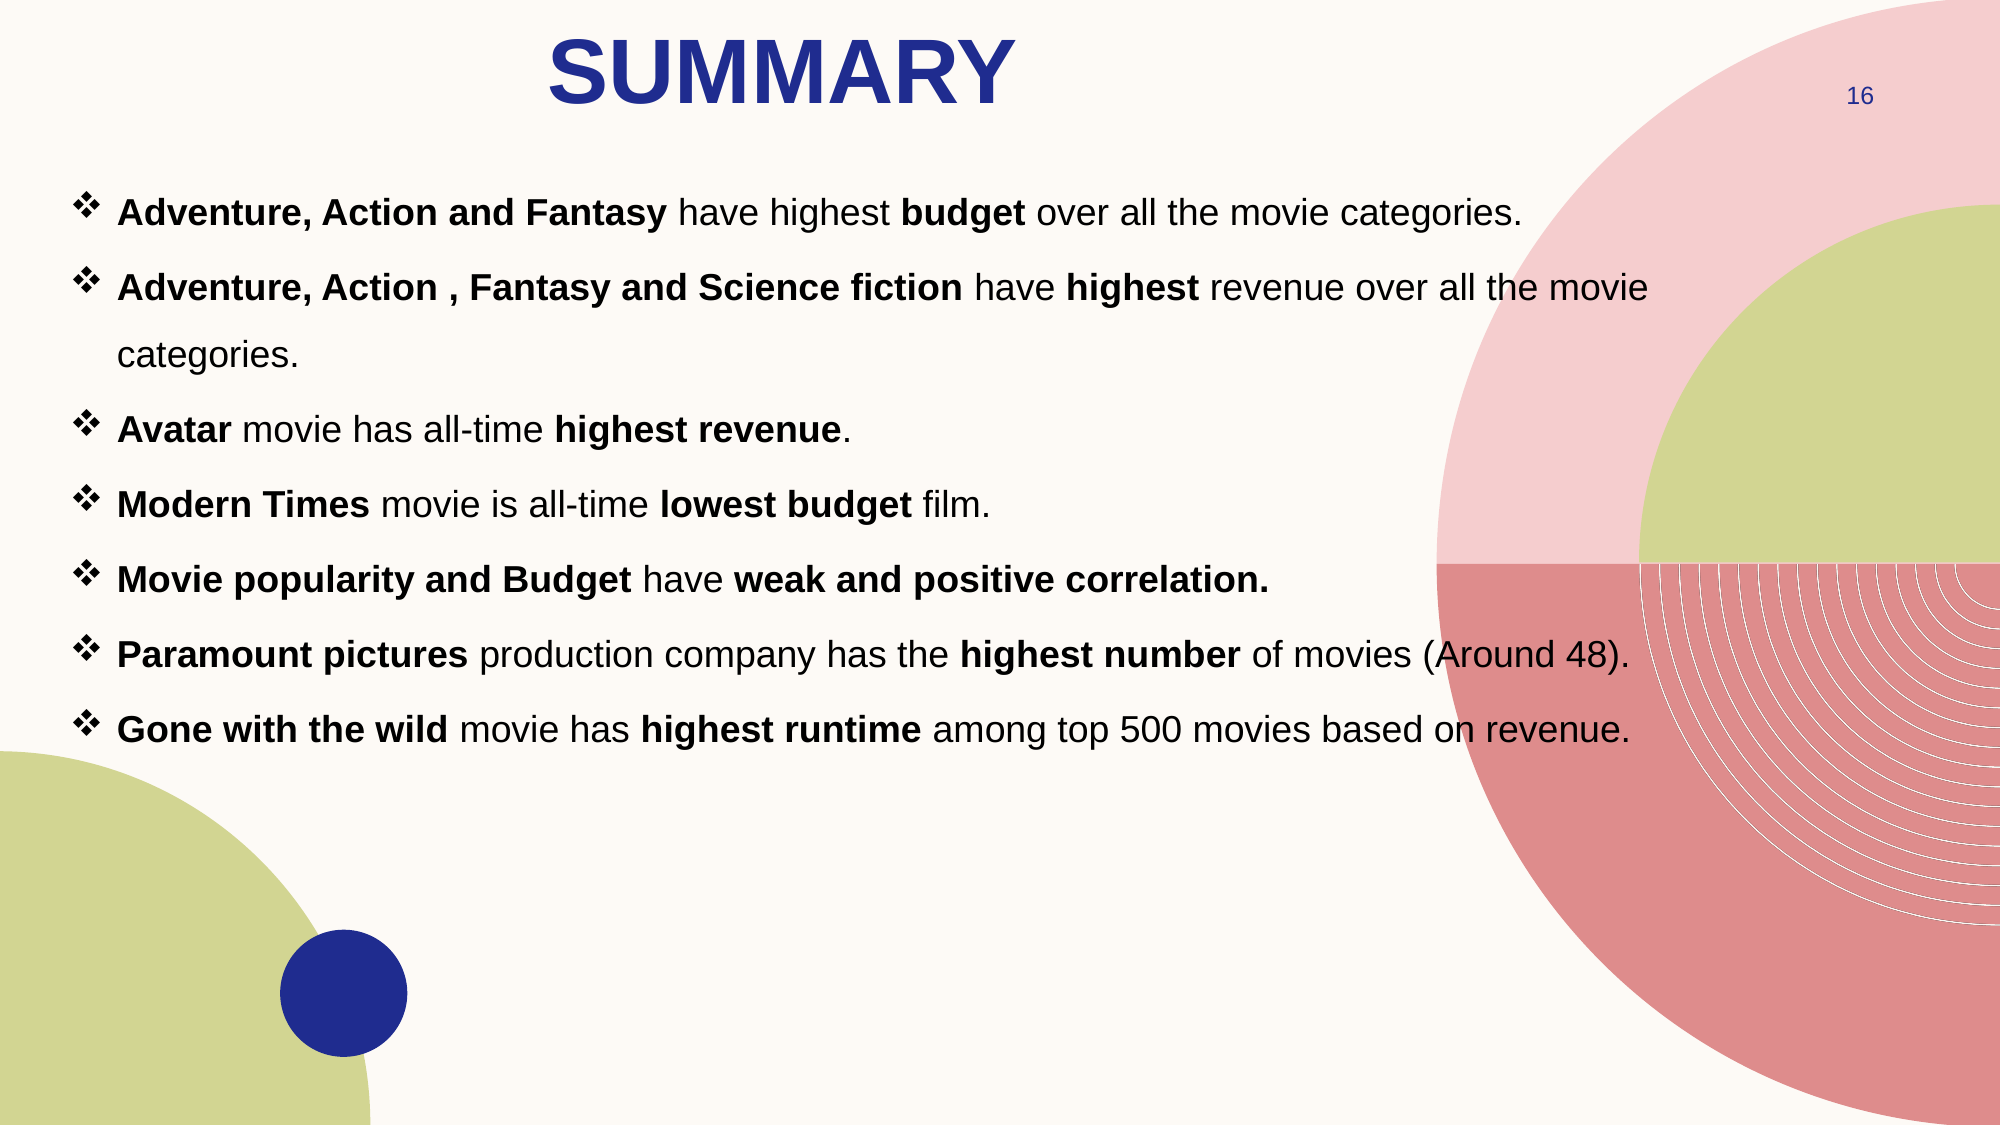

# summary
16
Adventure, Action and Fantasy have highest budget over all the movie categories.
Adventure, Action , Fantasy and Science fiction have highest revenue over all the movie categories.
Avatar movie has all-time highest revenue.
Modern Times movie is all-time lowest budget film.
Movie popularity and Budget have weak and positive correlation.
Paramount pictures production company has the highest number of movies (Around 48).
Gone with the wild movie has highest runtime among top 500 movies based on revenue.